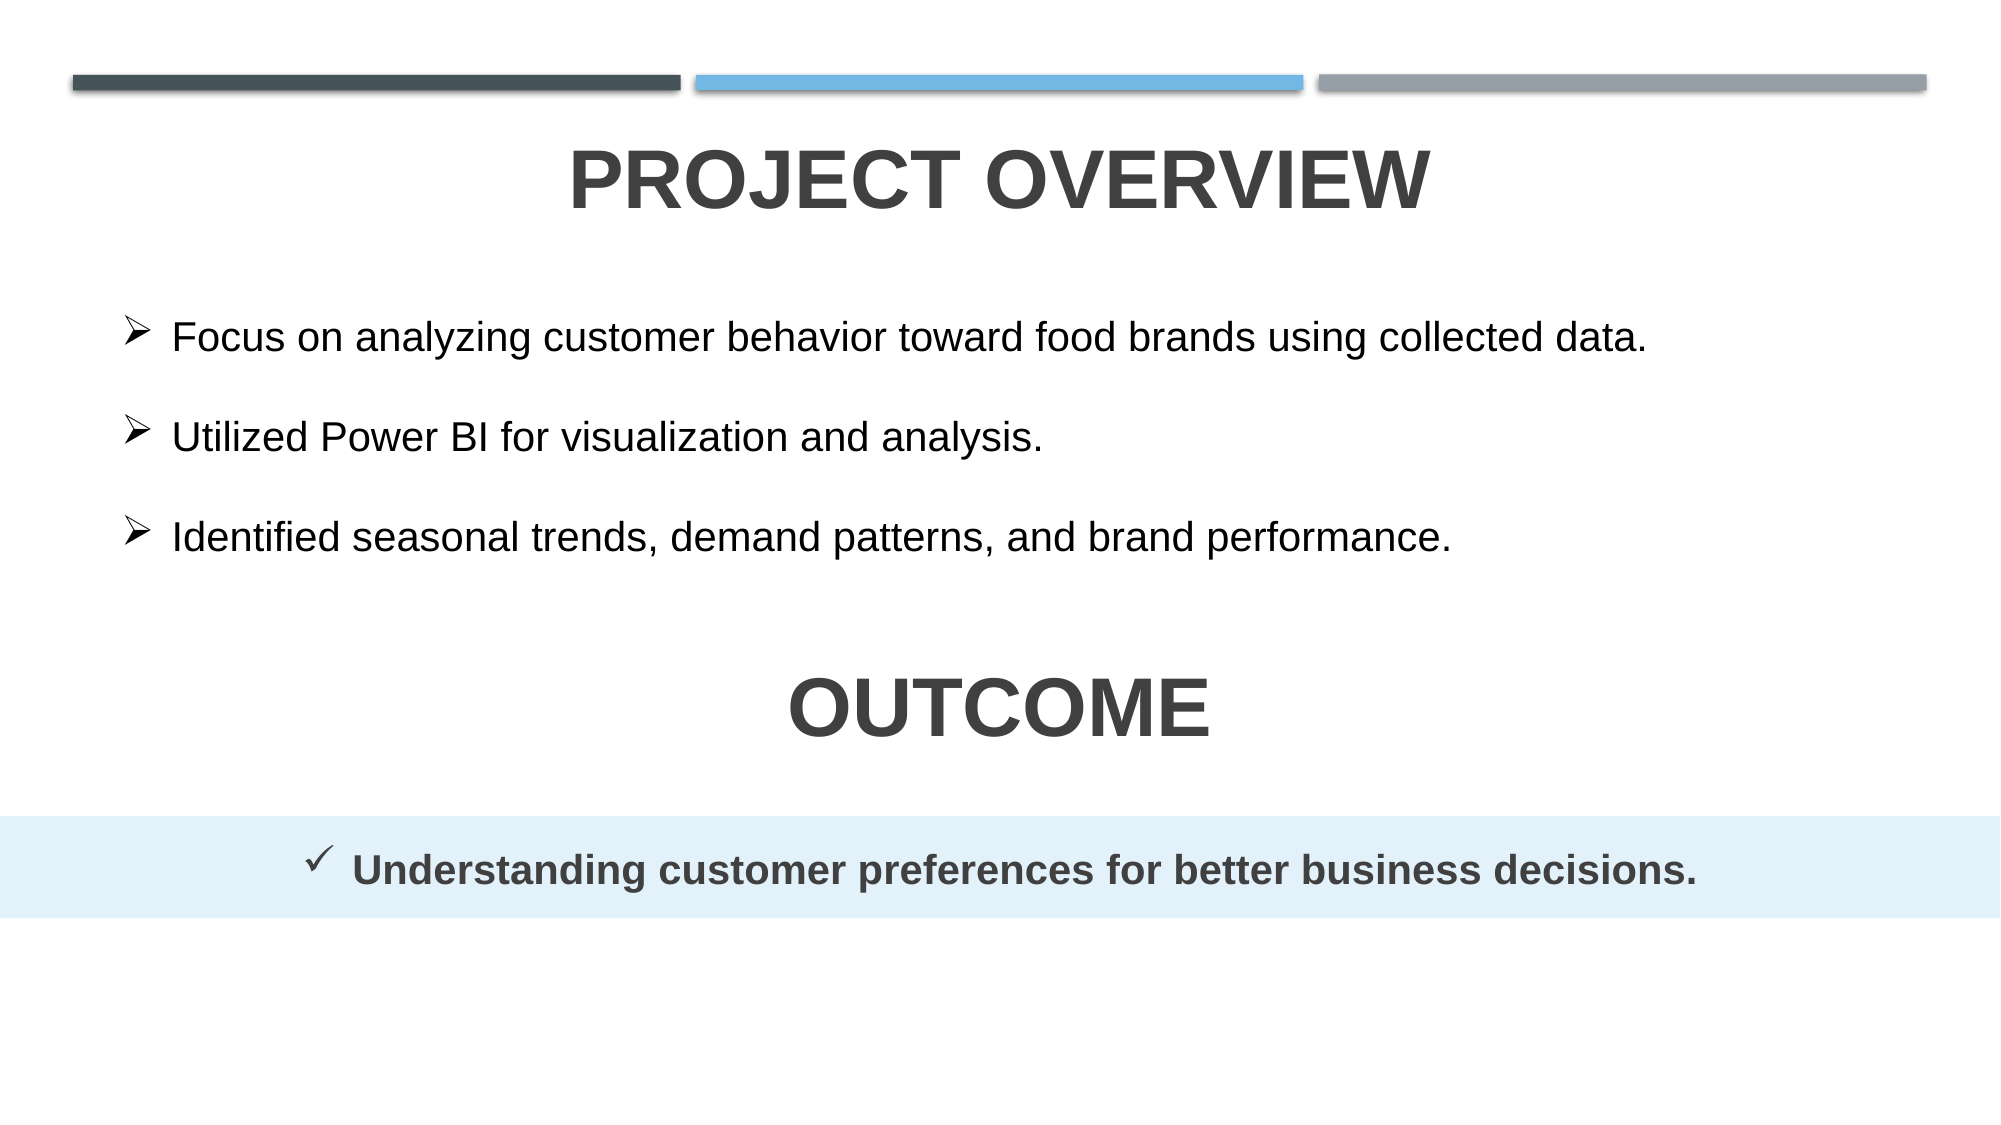

# Project Overview
Focus on analyzing customer behavior toward food brands using collected data.
Utilized Power BI for visualization and analysis.
Identified seasonal trends, demand patterns, and brand performance.
outcome
Understanding customer preferences for better business decisions.